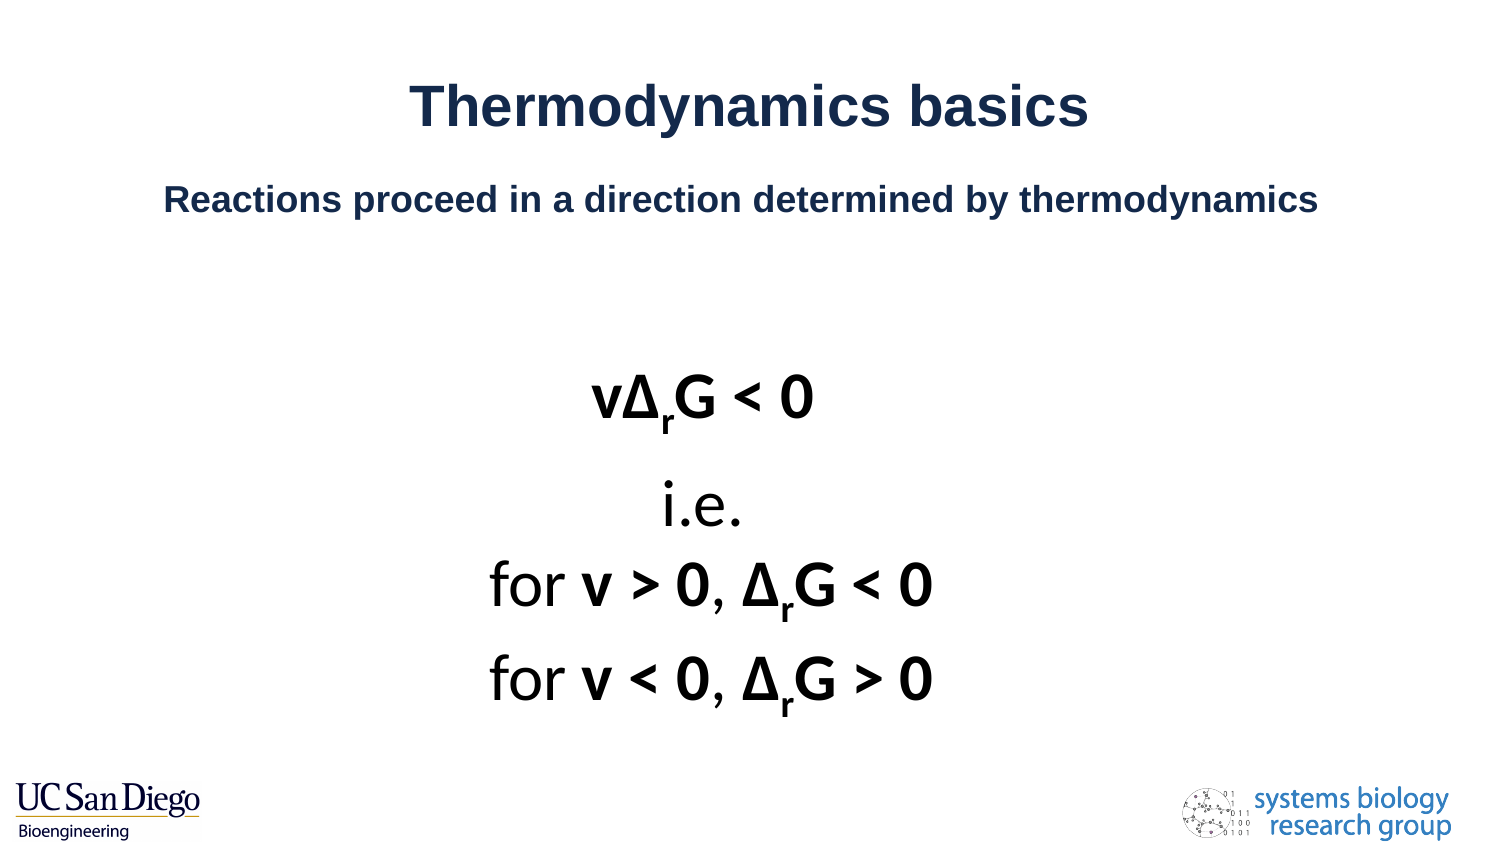

# Thermodynamics basics
  Reactions proceed in a direction determined by thermodynamics

vΔrG < 0
i.e.
for v > 0, ΔrG < 0
for v < 0, ΔrG > 0